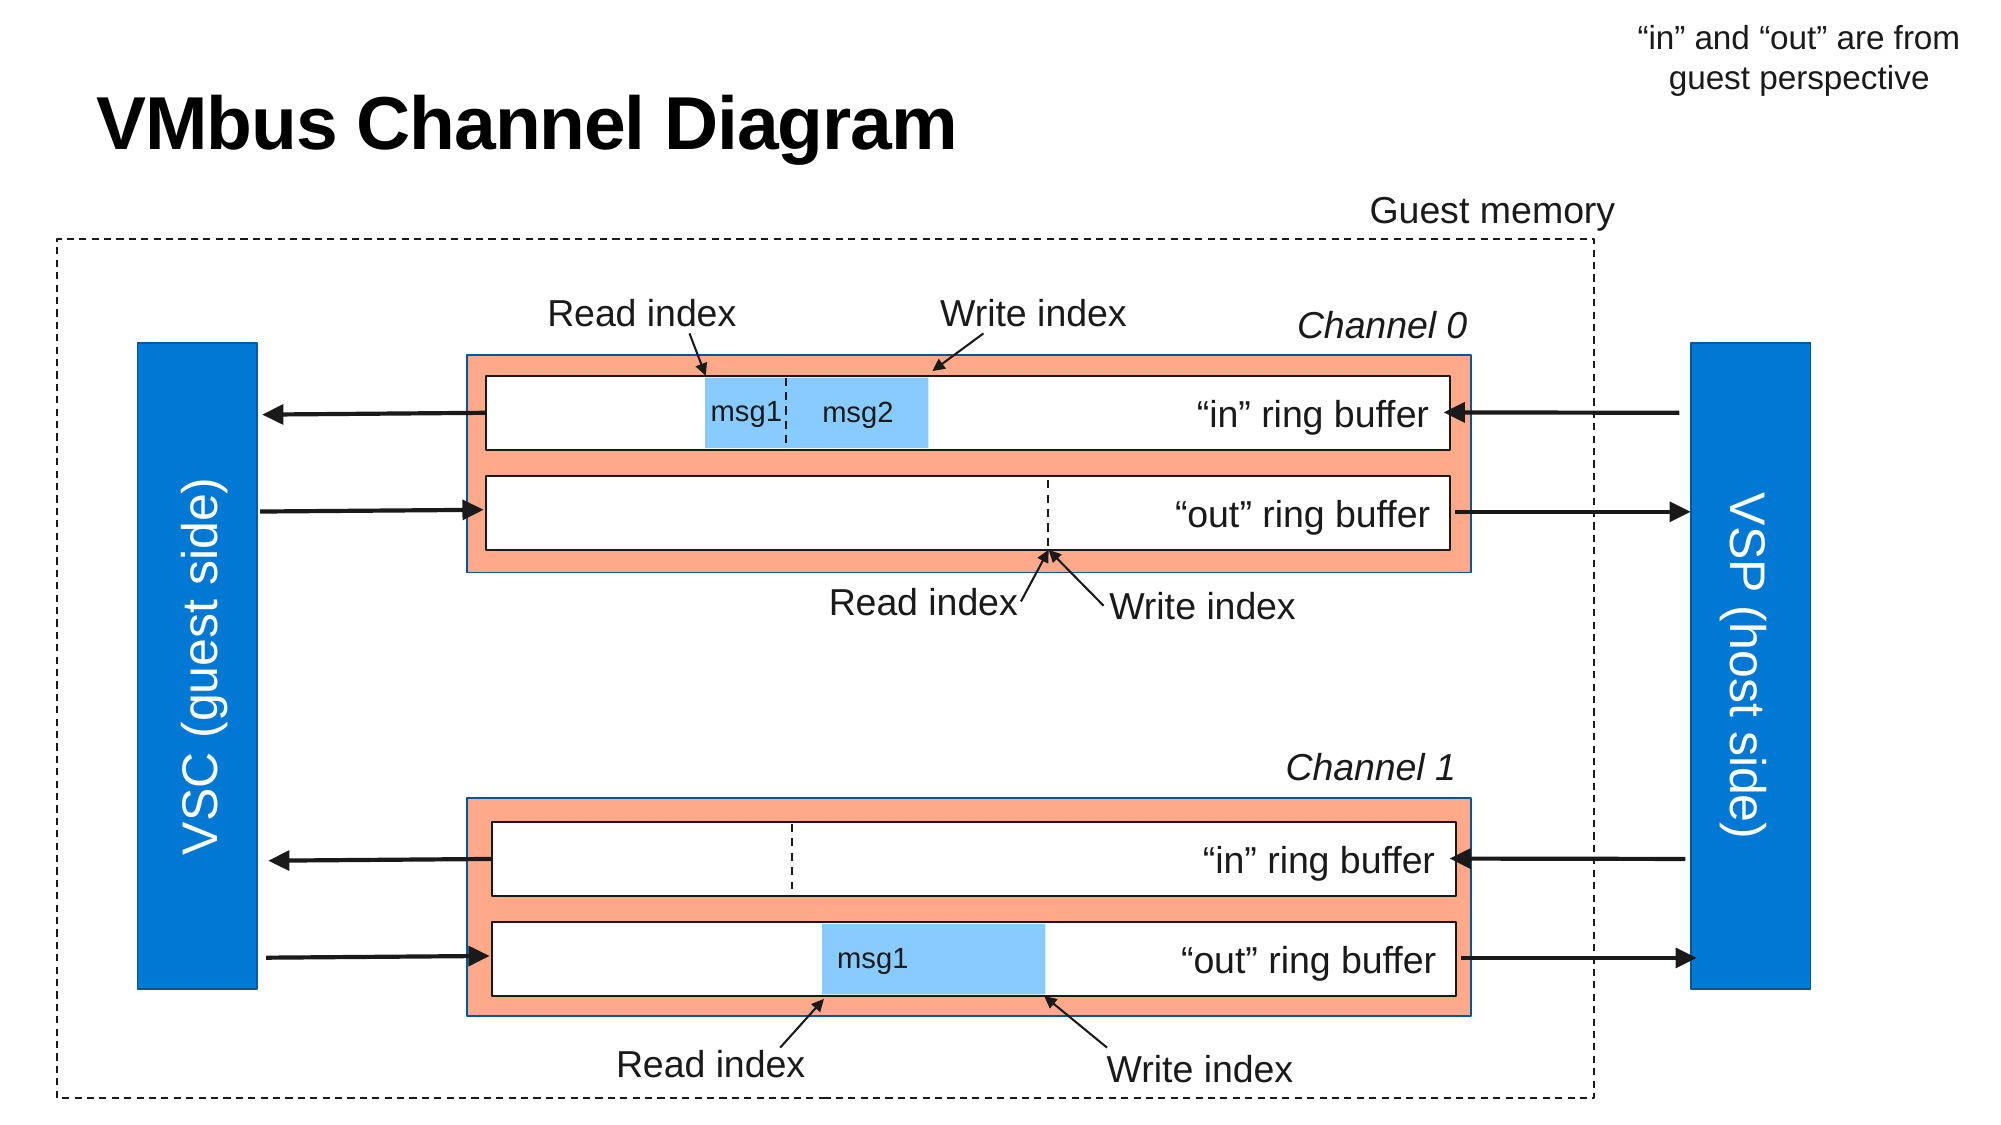

“in” and “out” are from
guest perspective
# VMbus Channel Diagram
Guest memory

Write index
Read index
Channel 0
VSP (host side)
VSC (guest side)

“in” ring buffer
msg1
msg2

“out” ring buffer
Read index
Write index
Channel 1

“in” ring buffer

“out” ring buffer
msg1
Read index
Write index